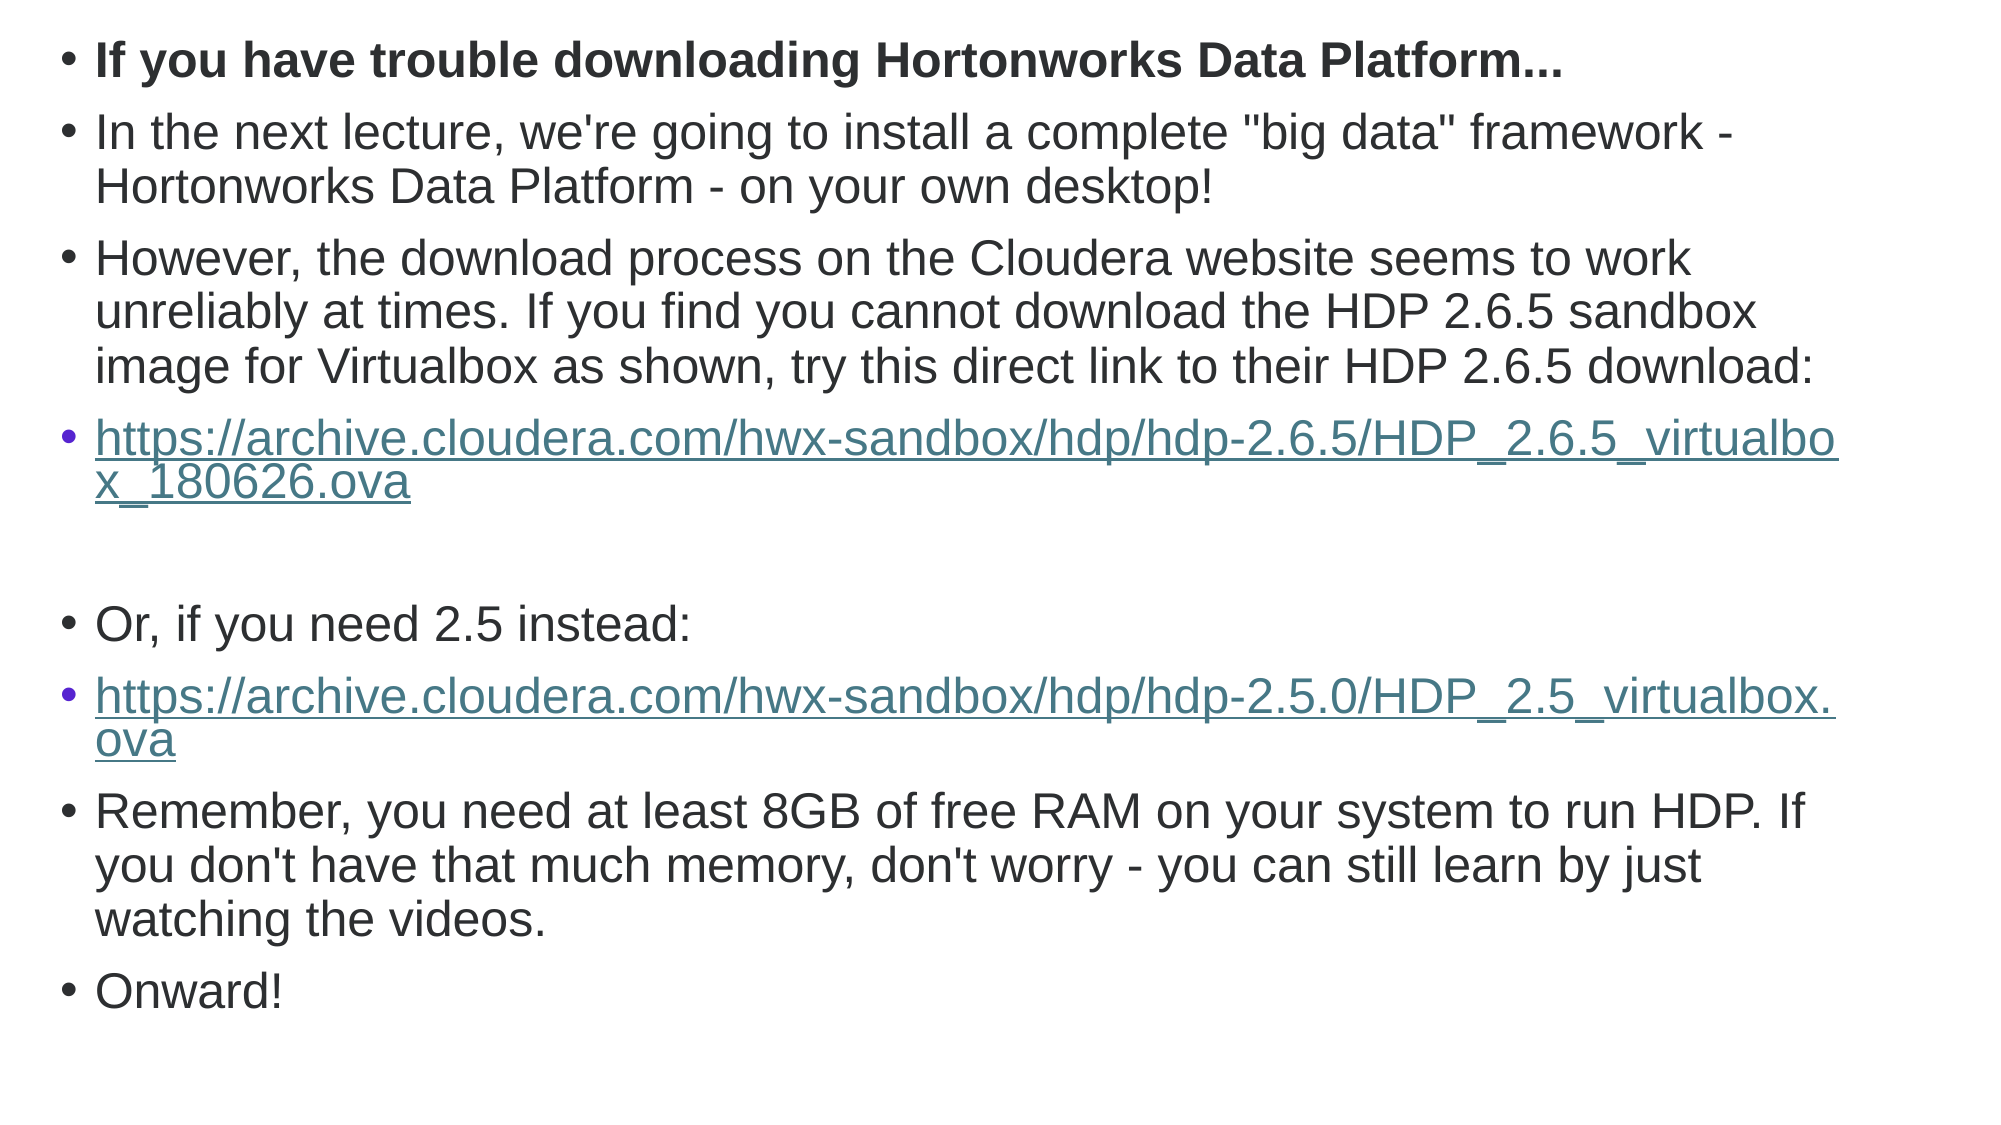

If you have trouble downloading Hortonworks Data Platform...
In the next lecture, we're going to install a complete "big data" framework - Hortonworks Data Platform - on your own desktop!
However, the download process on the Cloudera website seems to work unreliably at times. If you find you cannot download the HDP 2.6.5 sandbox image for Virtualbox as shown, try this direct link to their HDP 2.6.5 download:
https://archive.cloudera.com/hwx-sandbox/hdp/hdp-2.6.5/HDP_2.6.5_virtualbox_180626.ova

Or, if you need 2.5 instead:
https://archive.cloudera.com/hwx-sandbox/hdp/hdp-2.5.0/HDP_2.5_virtualbox.ova
Remember, you need at least 8GB of free RAM on your system to run HDP. If you don't have that much memory, don't worry - you can still learn by just watching the videos.
Onward!